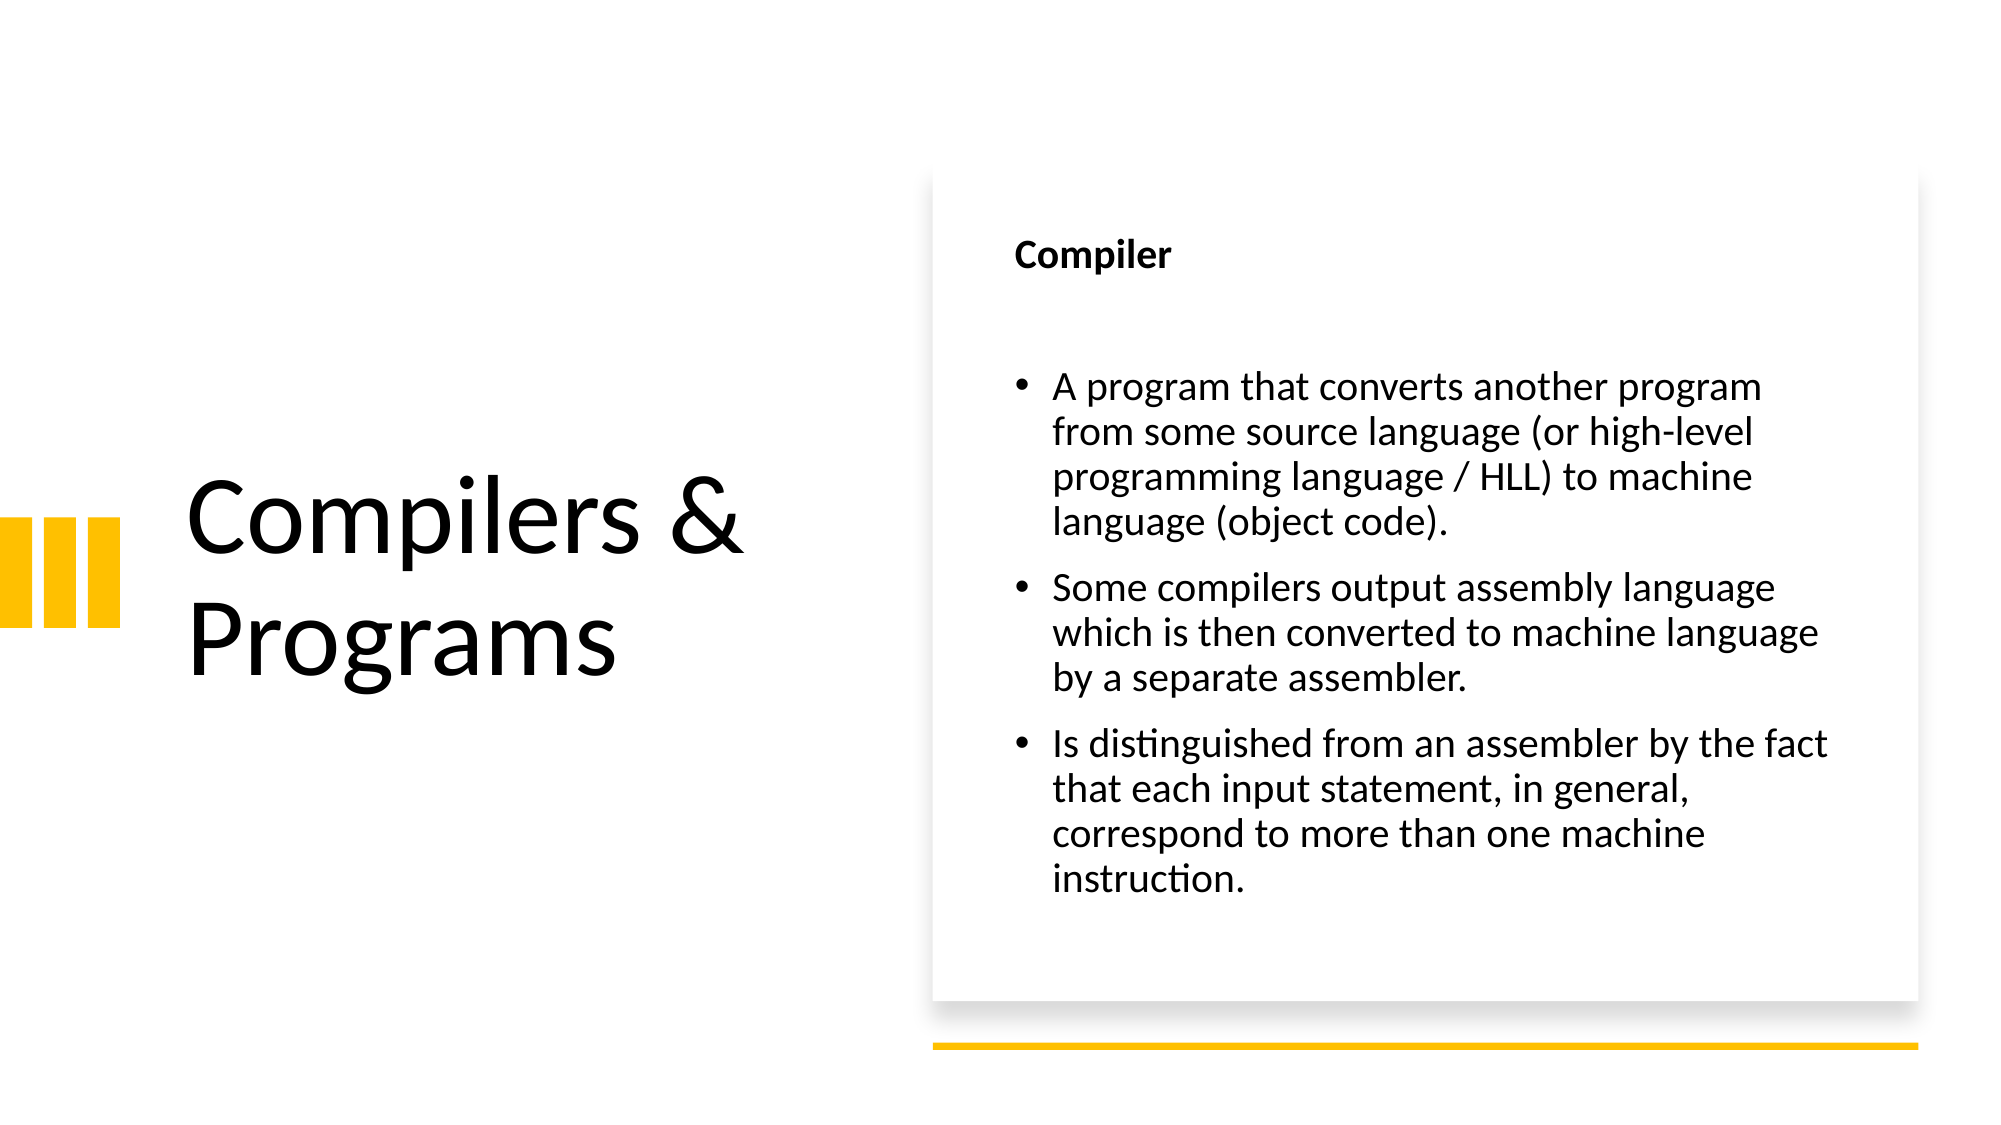

# Compilers & Programs
Compiler

A program that converts another program from some source language (or high-level programming language / HLL) to machine language (object code).
Some compilers output assembly language which is then converted to machine language by a separate assembler.
Is distinguished from an assembler by the fact that each input statement, in general, correspond to more than one machine instruction.